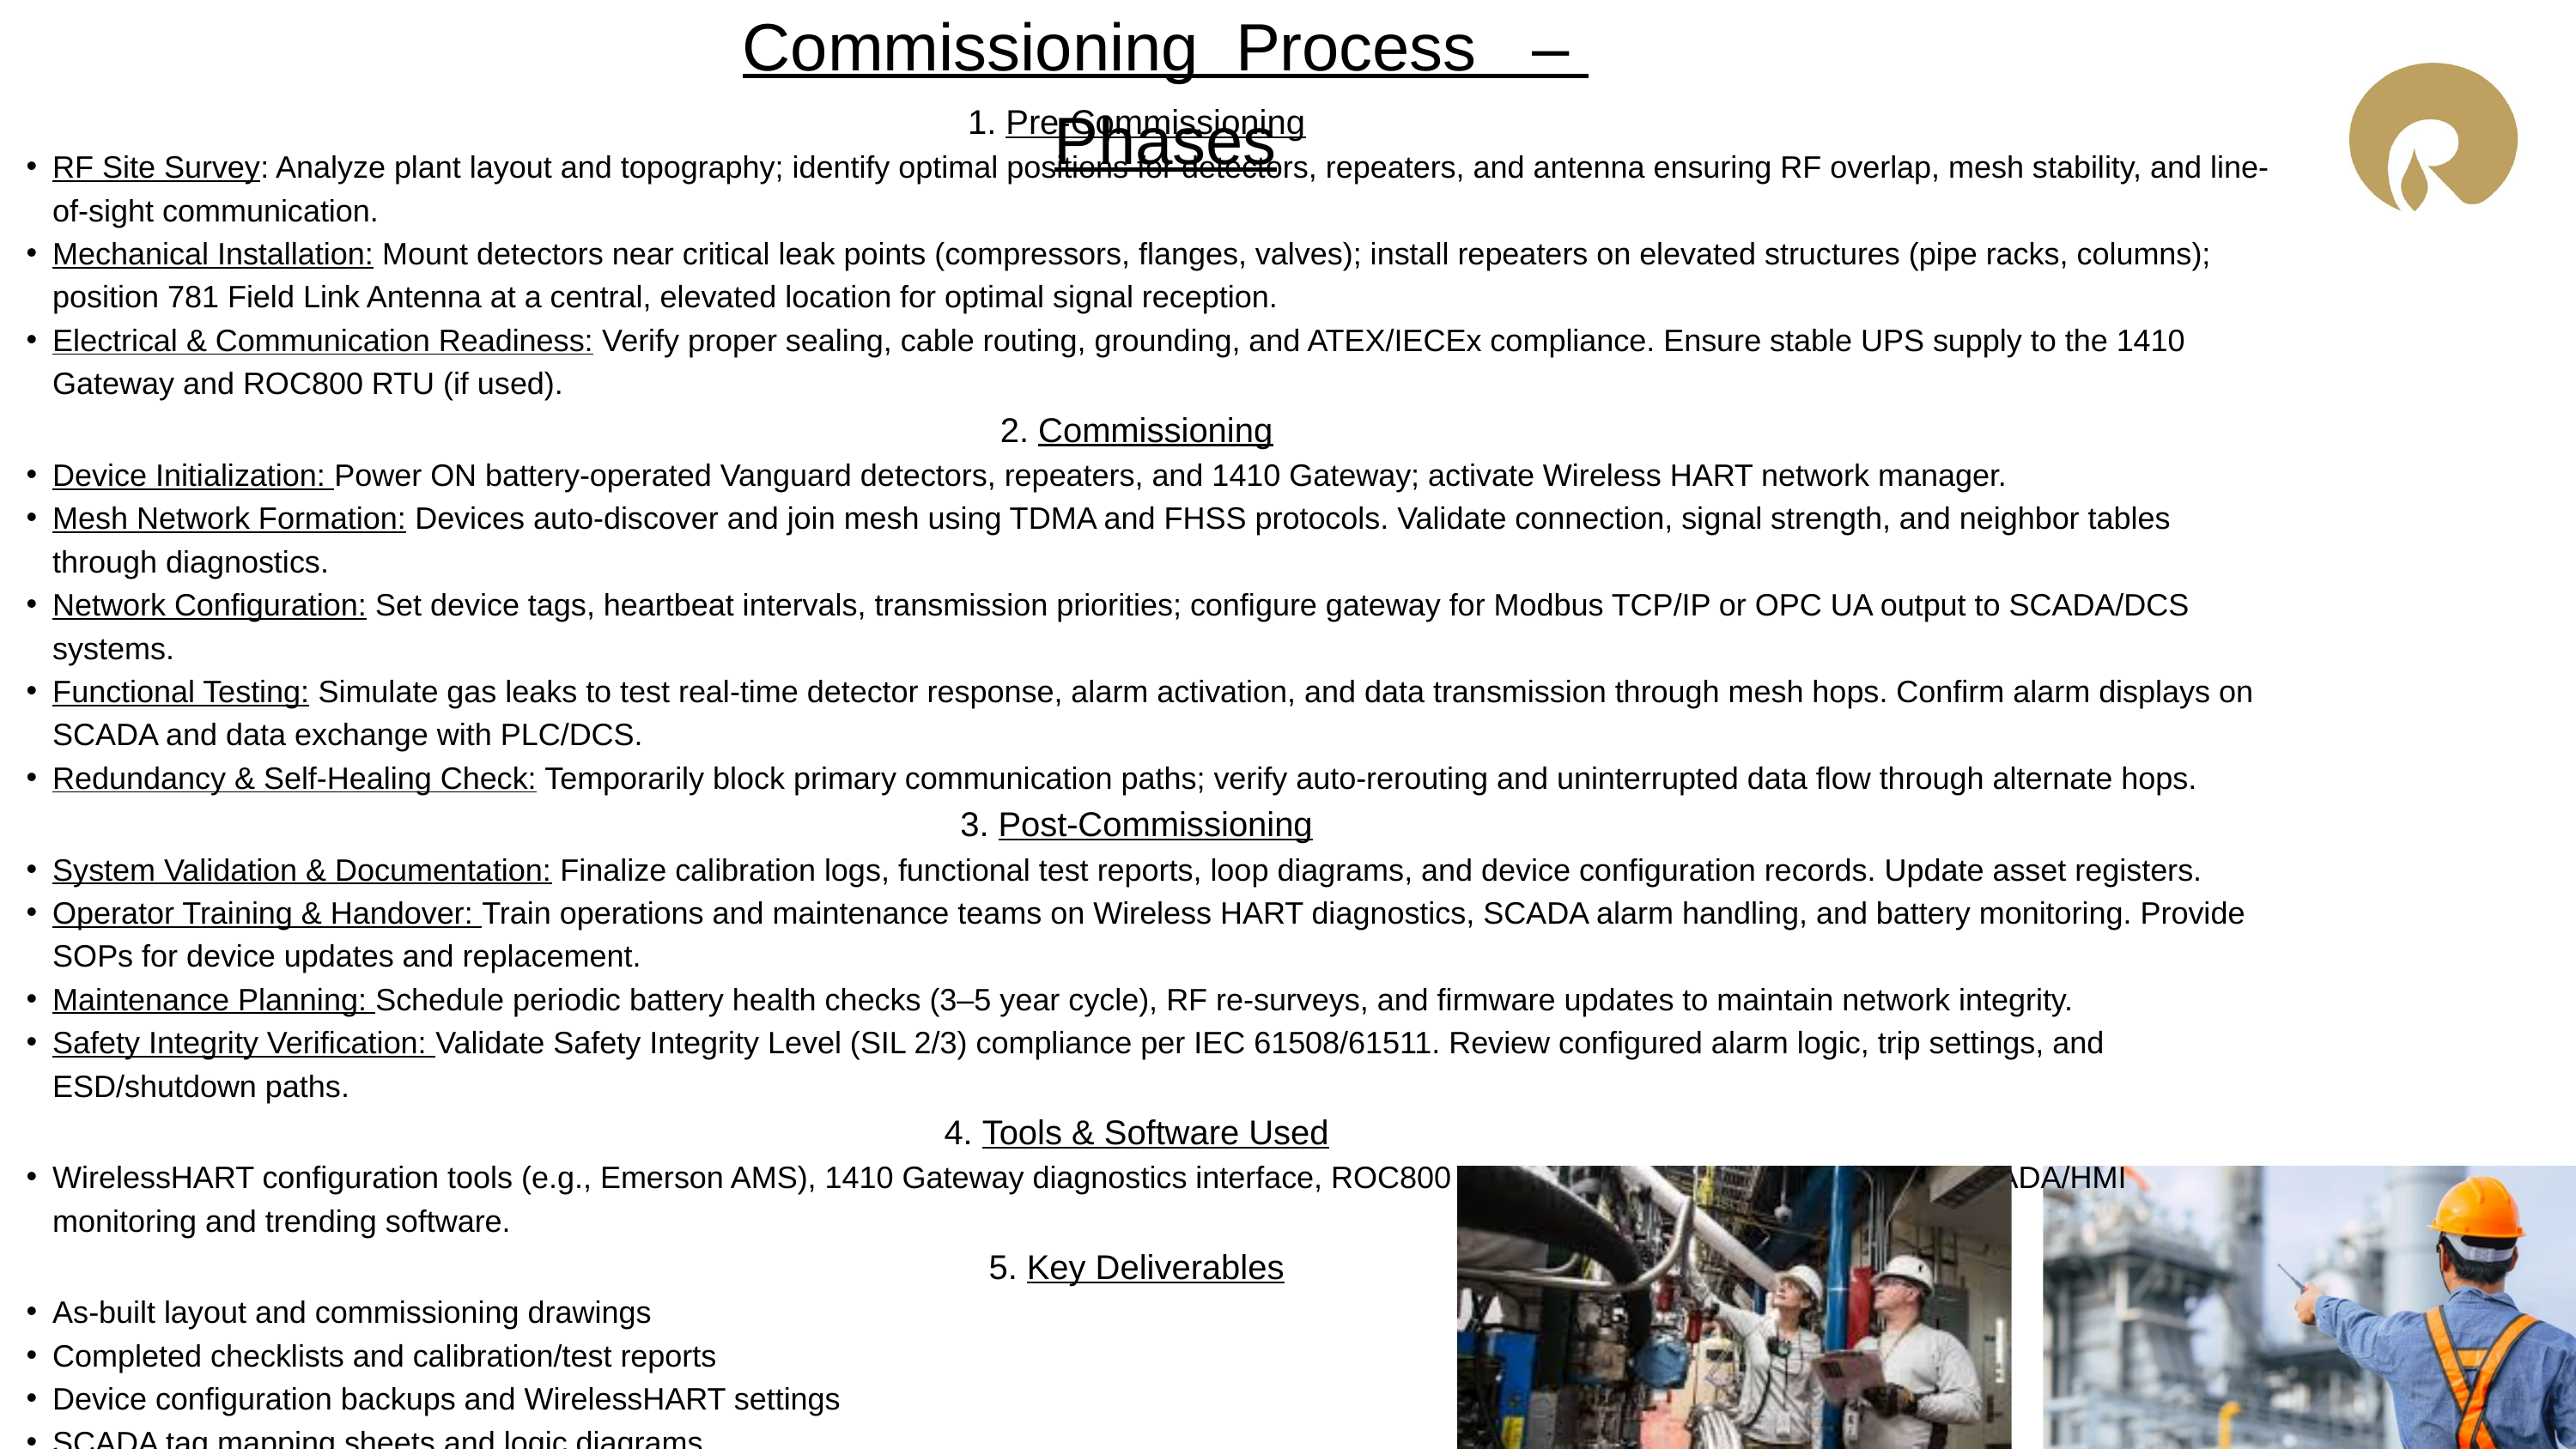

Commissioning  Process   –  Phases
1. Pre-Commissioning
RF Site Survey: Analyze plant layout and topography; identify optimal positions for detectors, repeaters, and antenna ensuring RF overlap, mesh stability, and line-of-sight communication.
Mechanical Installation: Mount detectors near critical leak points (compressors, flanges, valves); install repeaters on elevated structures (pipe racks, columns); position 781 Field Link Antenna at a central, elevated location for optimal signal reception.
Electrical & Communication Readiness: Verify proper sealing, cable routing, grounding, and ATEX/IECEx compliance. Ensure stable UPS supply to the 1410 Gateway and ROC800 RTU (if used).
2. Commissioning
Device Initialization: Power ON battery-operated Vanguard detectors, repeaters, and 1410 Gateway; activate Wireless HART network manager.
Mesh Network Formation: Devices auto-discover and join mesh using TDMA and FHSS protocols. Validate connection, signal strength, and neighbor tables through diagnostics.
Network Configuration: Set device tags, heartbeat intervals, transmission priorities; configure gateway for Modbus TCP/IP or OPC UA output to SCADA/DCS systems.
Functional Testing: Simulate gas leaks to test real-time detector response, alarm activation, and data transmission through mesh hops. Confirm alarm displays on SCADA and data exchange with PLC/DCS.
Redundancy & Self-Healing Check: Temporarily block primary communication paths; verify auto-rerouting and uninterrupted data flow through alternate hops.
3. Post-Commissioning
System Validation & Documentation: Finalize calibration logs, functional test reports, loop diagrams, and device configuration records. Update asset registers.
Operator Training & Handover: Train operations and maintenance teams on Wireless HART diagnostics, SCADA alarm handling, and battery monitoring. Provide SOPs for device updates and replacement.
Maintenance Planning: Schedule periodic battery health checks (3–5 year cycle), RF re-surveys, and firmware updates to maintain network integrity.
Safety Integrity Verification: Validate Safety Integrity Level (SIL 2/3) compliance per IEC 61508/61511. Review configured alarm logic, trip settings, and ESD/shutdown paths.
4. Tools & Software Used
WirelessHART configuration tools (e.g., Emerson AMS), 1410 Gateway diagnostics interface, ROC800 HMI/Web panel, multigas calibrator, SCADA/HMI monitoring and trending software.
5. Key Deliverables
As-built layout and commissioning drawings
Completed checklists and calibration/test reports
Device configuration backups and WirelessHART settings
SCADA tag mapping sheets and logic diagrams
Operator and maintenance training records